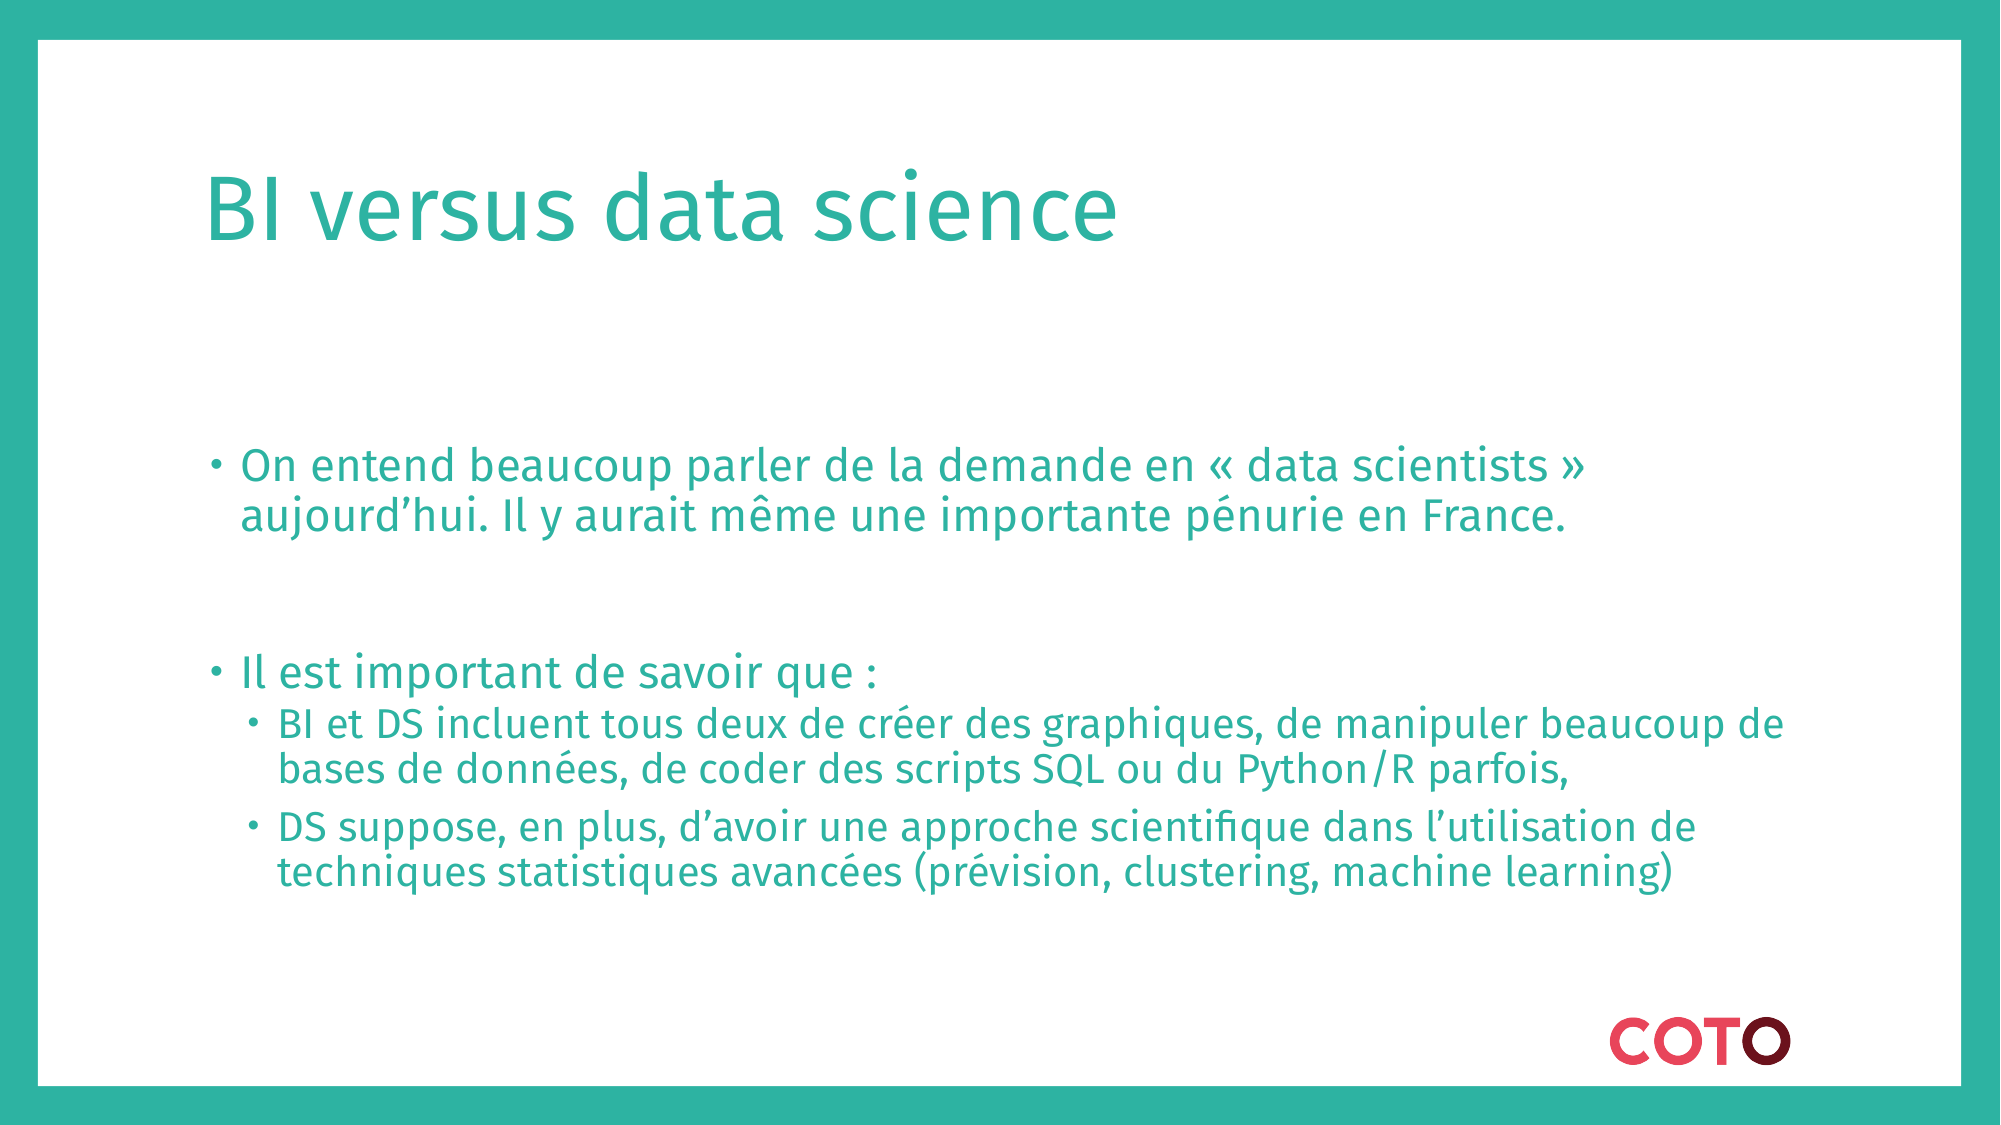

# BI versus data science
On entend beaucoup parler de la demande en « data scientists » aujourd’hui. Il y aurait même une importante pénurie en France.

Il est important de savoir que :
BI et DS incluent tous deux de créer des graphiques, de manipuler beaucoup de bases de données, de coder des scripts SQL ou du Python/R parfois,
DS suppose, en plus, d’avoir une approche scientifique dans l’utilisation de techniques statistiques avancées (prévision, clustering, machine learning)